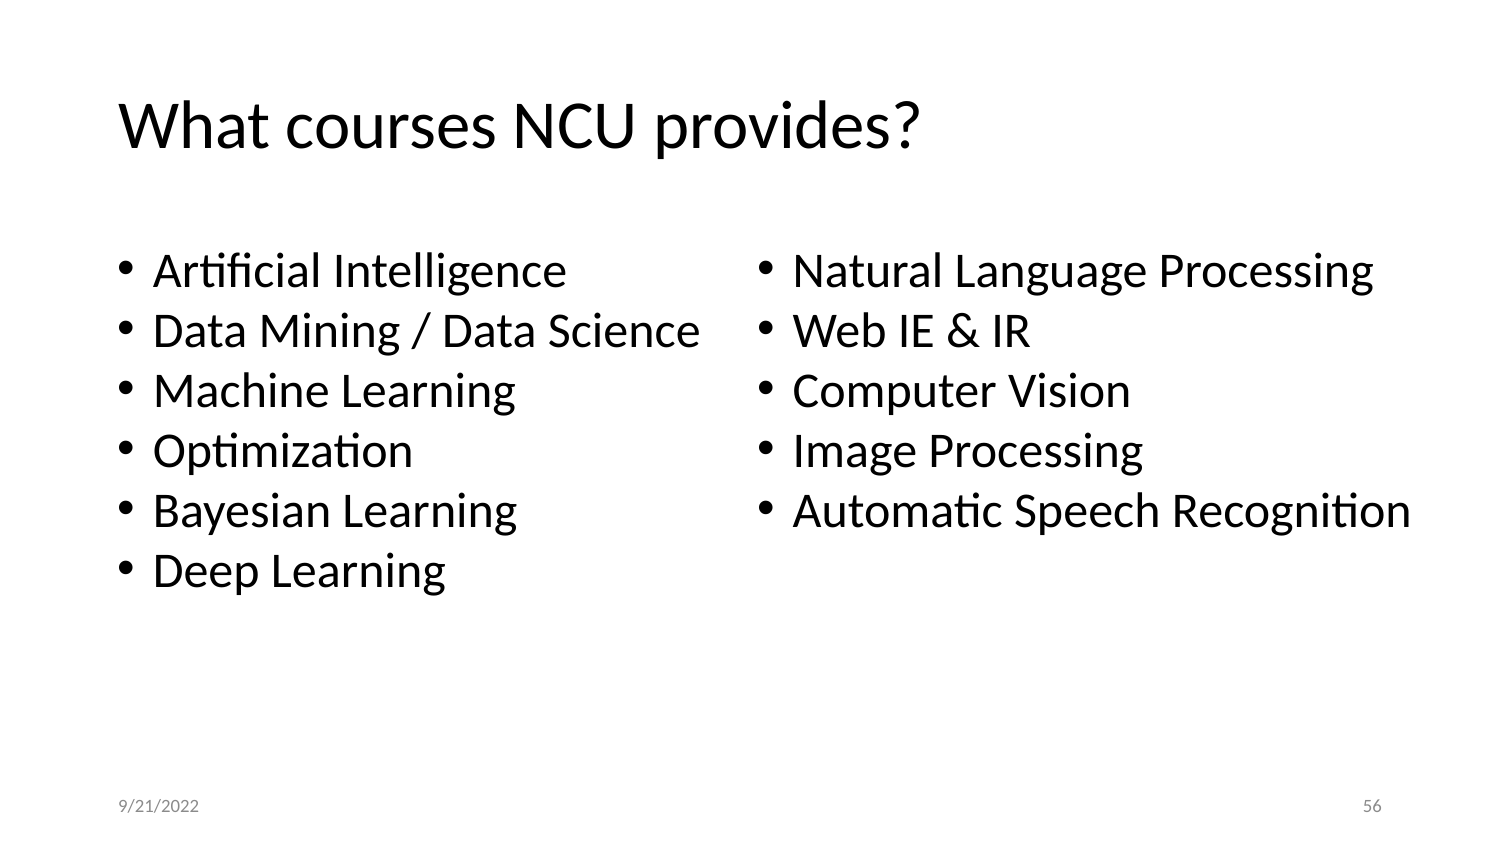

# What courses NCU provides?
Artificial Intelligence
Data Mining / Data Science
Machine Learning
Optimization
Bayesian Learning
Deep Learning
Natural Language Processing
Web IE & IR
Computer Vision
Image Processing
Automatic Speech Recognition

9/21/2022
56